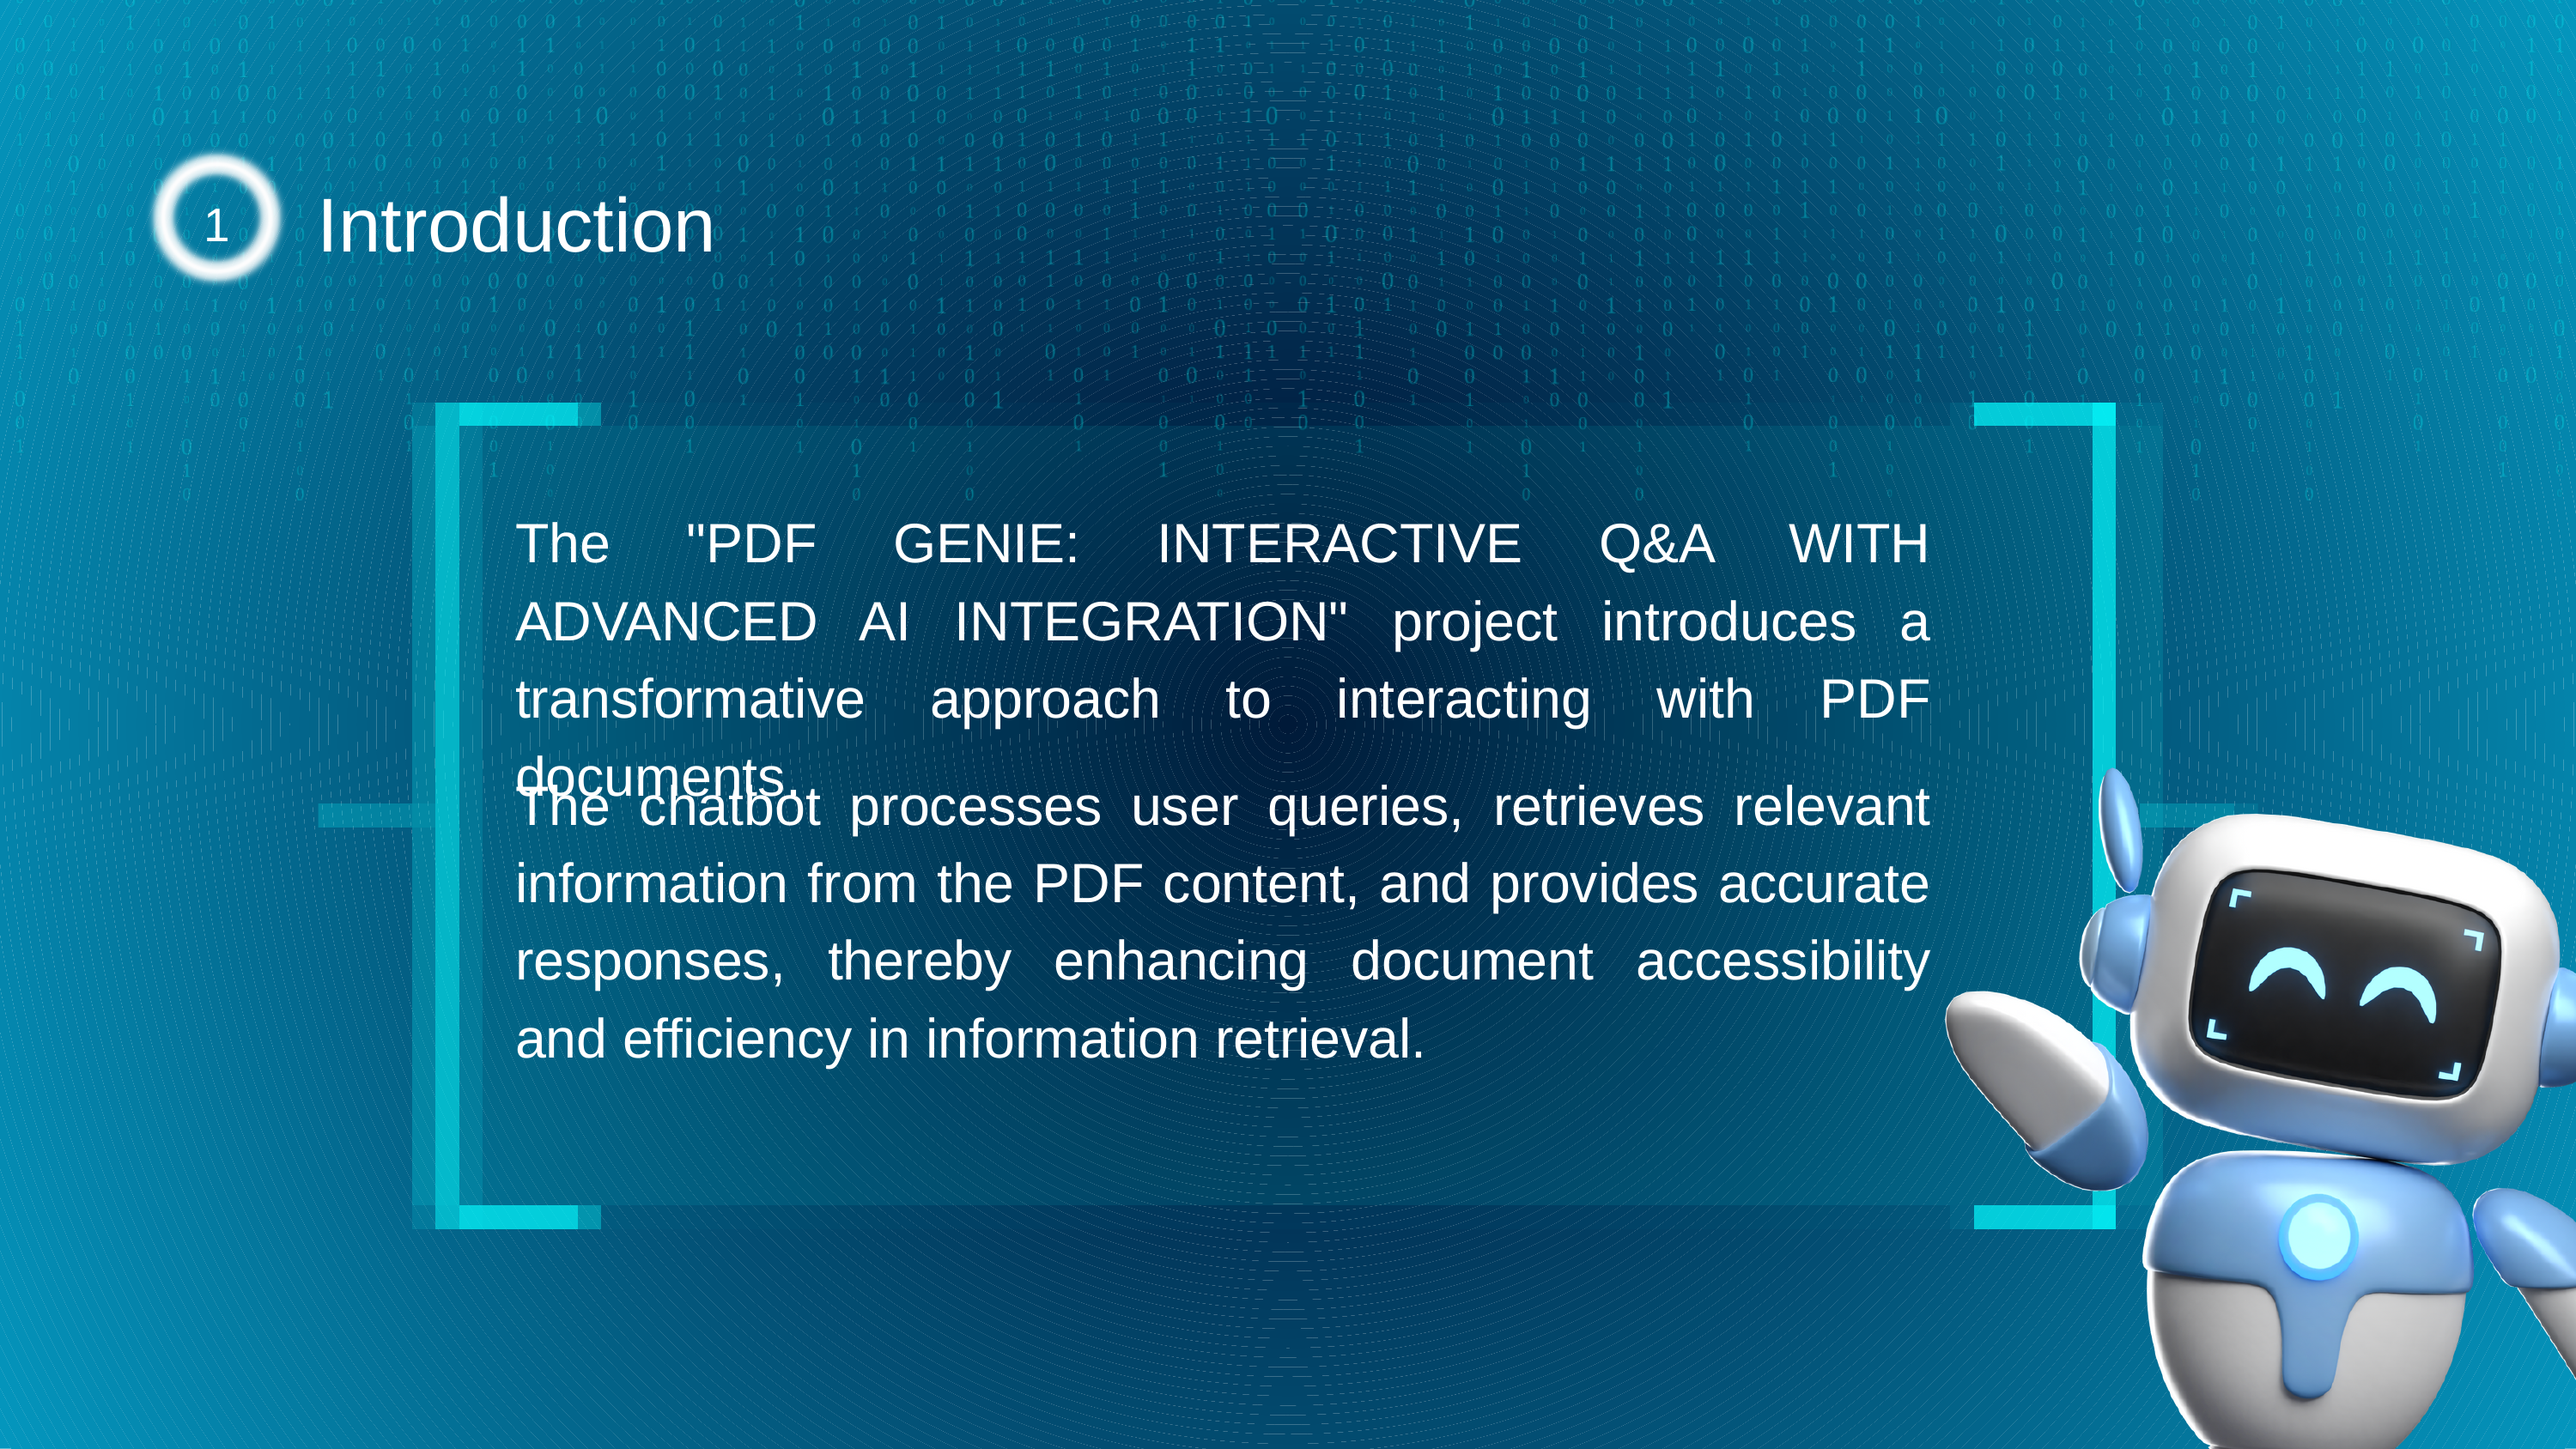

1
Introduction

The "PDF GENIE: INTERACTIVE Q&A WITH ADVANCED AI INTEGRATION" project introduces a transformative approach to interacting with PDF documents.
The chatbot processes user queries, retrieves relevant information from the PDF content, and provides accurate responses, thereby enhancing document accessibility and efficiency in information retrieval.